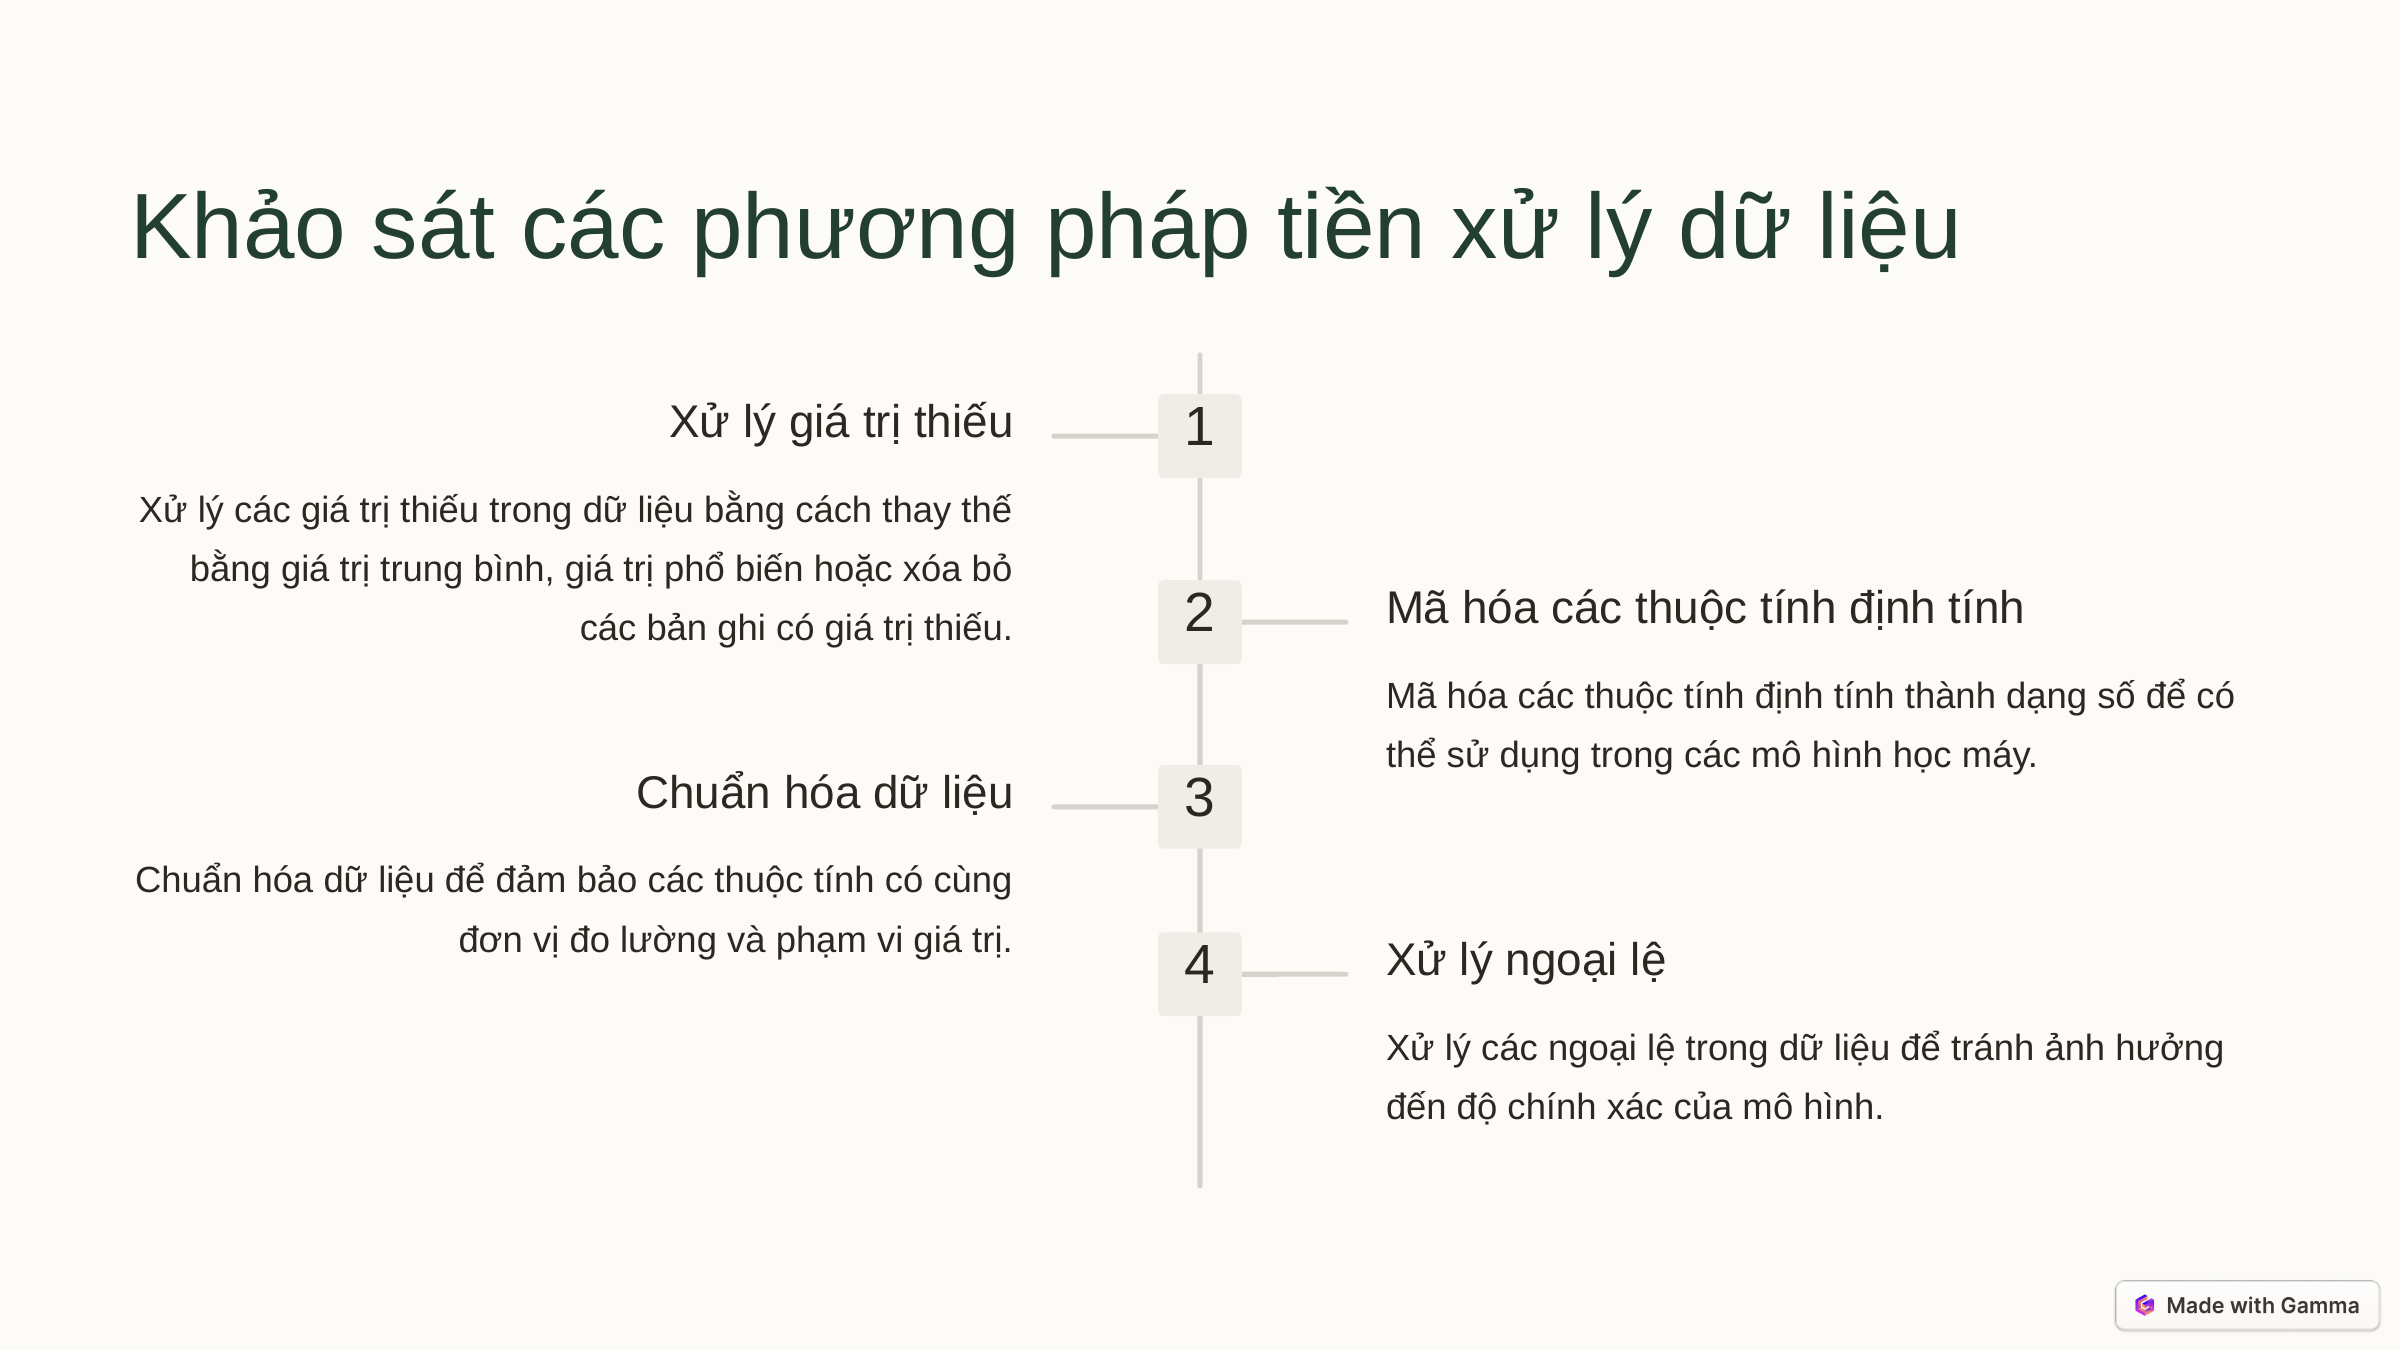

Khảo sát các phương pháp tiền xử lý dữ liệu

Xử lý giá trị thiếu

1

Xử lý các giá trị thiếu trong dữ liệu bằng cách thay thế bằng giá trị trung bình, giá trị phổ biến hoặc xóa bỏ các bản ghi có giá trị thiếu.
Mã hóa các thuộc tính định tính

2

Mã hóa các thuộc tính định tính thành dạng số để có thể sử dụng trong các mô hình học máy.
Chuẩn hóa dữ liệu

3

Chuẩn hóa dữ liệu để đảm bảo các thuộc tính có cùng đơn vị đo lường và phạm vi giá trị.
Xử lý ngoại lệ

4

Xử lý các ngoại lệ trong dữ liệu để tránh ảnh hưởng đến độ chính xác của mô hình.